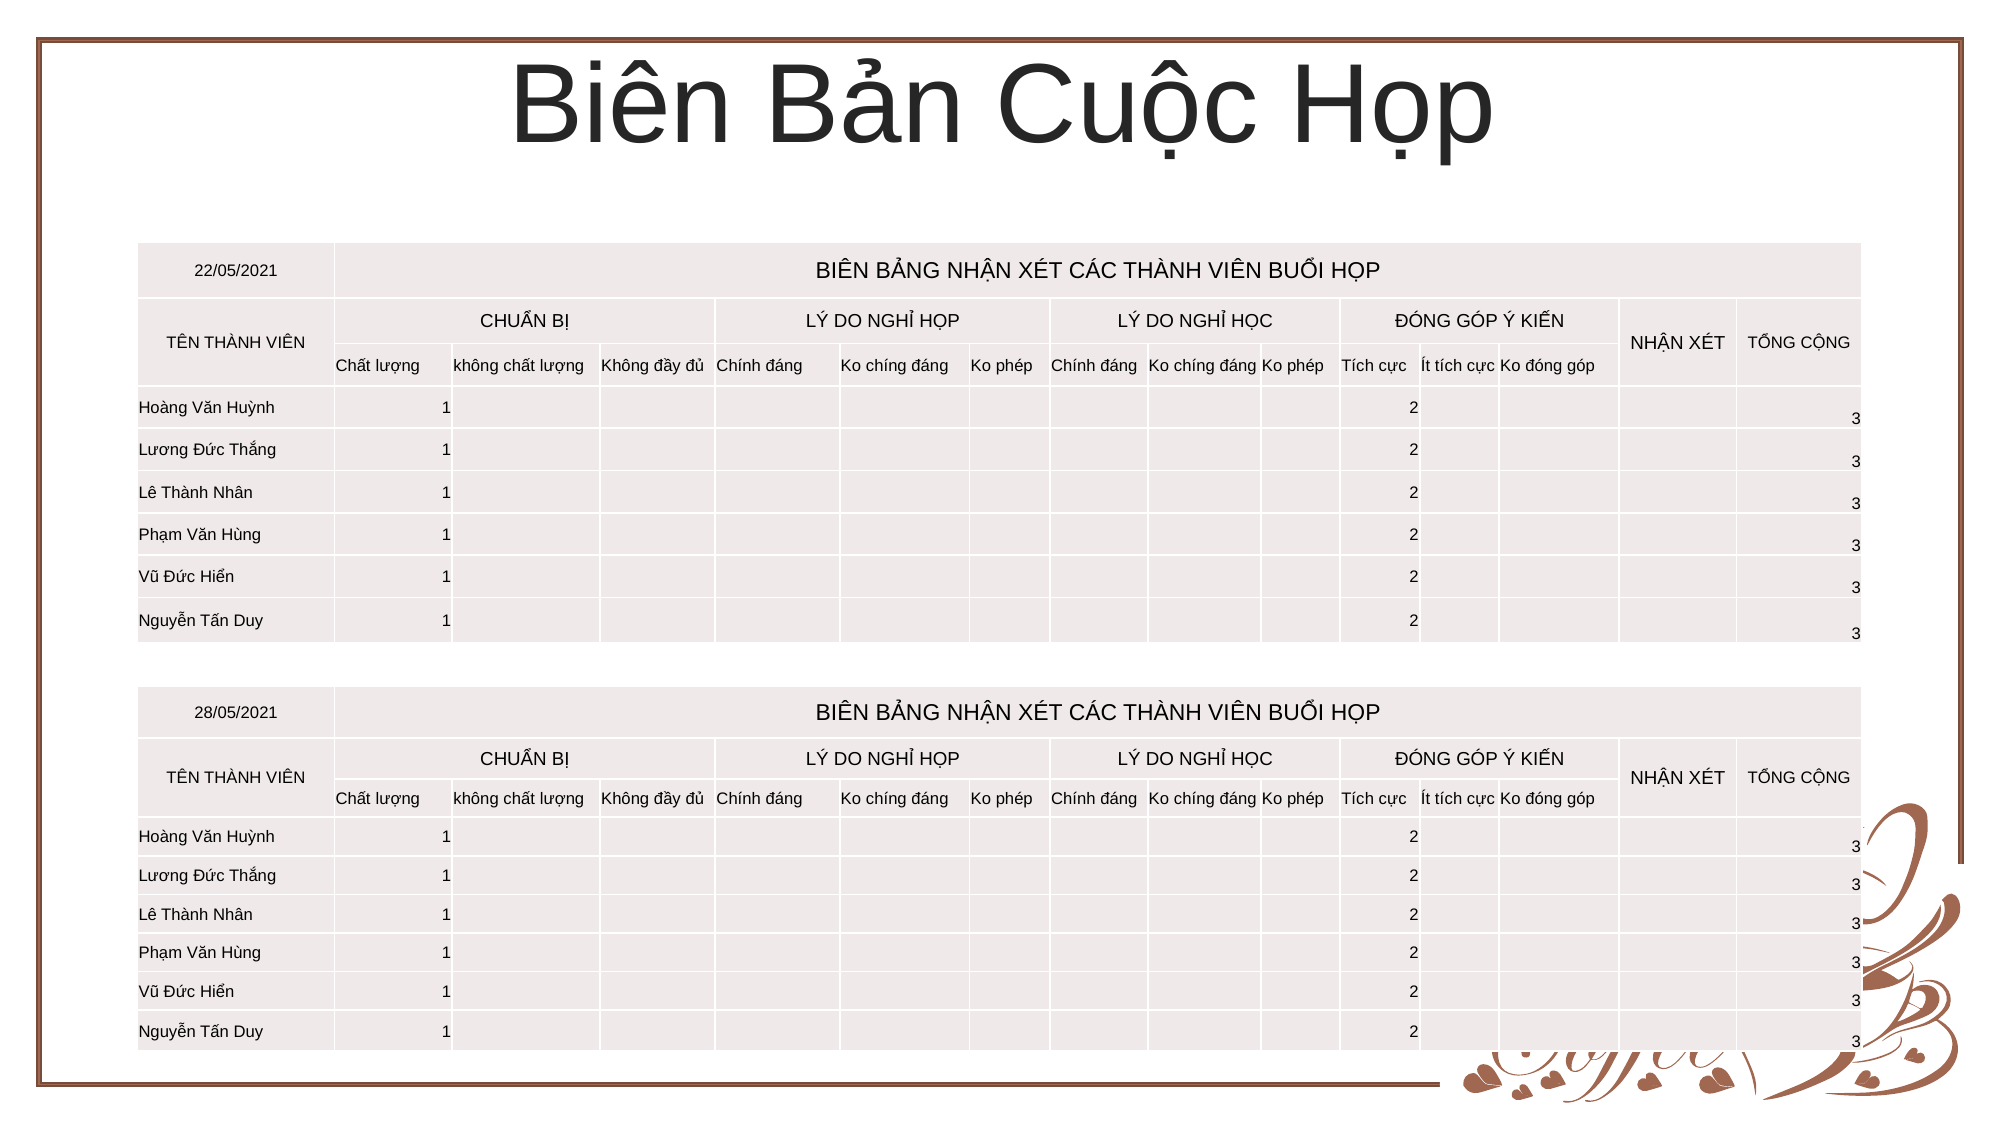

Biên Bản Cuộc Họp
| 22/05/2021 | BIÊN BẢNG NHẬN XÉT CÁC THÀNH VIÊN BUỔI HỌP |  |  |  |  |  |  |  |  |  |  |  |  |  |
| --- | --- | --- | --- | --- | --- | --- | --- | --- | --- | --- | --- | --- | --- | --- |
| TÊN THÀNH VIÊN | CHUẨN BỊ |  |  | LÝ DO NGHỈ HỌP |  |  | LÝ DO NGHỈ HỌC |  |  | ĐÓNG GÓP Ý KIẾN |  |  | NHẬN XÉT | TỔNG CỘNG |
|  | Chất lượng | không chất lượng | Không đầy đủ | Chính đáng | Ko chíng đáng | Ko phép | Chính đáng | Ko chíng đáng | Ko phép | Tích cực | Ít tích cực | Ko đóng góp |  |  |
| Hoàng Văn Huỳnh | 1 |  |  |  |  |  |  |  |  | 2 |  |  |  | 3 |
| Lương Đức Thắng | 1 |  |  |  |  |  |  |  |  | 2 |  |  |  | 3 |
| Lê Thành Nhân | 1 |  |  |  |  |  |  |  |  | 2 |  |  |  | 3 |
| Phạm Văn Hùng | 1 |  |  |  |  |  |  |  |  | 2 |  |  |  | 3 |
| Vũ Đức Hiển | 1 |  |  |  |  |  |  |  |  | 2 |  |  |  | 3 |
| Nguyễn Tấn Duy | 1 |  |  |  |  |  |  |  |  | 2 |  |  |  | 3 |
| 28/05/2021 | BIÊN BẢNG NHẬN XÉT CÁC THÀNH VIÊN BUỔI HỌP |  |  |  |  |  |  |  |  |  |  |  |  |  |
| --- | --- | --- | --- | --- | --- | --- | --- | --- | --- | --- | --- | --- | --- | --- |
| TÊN THÀNH VIÊN | CHUẨN BỊ |  |  | LÝ DO NGHỈ HỌP |  |  | LÝ DO NGHỈ HỌC |  |  | ĐÓNG GÓP Ý KIẾN |  |  | NHẬN XÉT | TỔNG CỘNG |
|  | Chất lượng | không chất lượng | Không đầy đủ | Chính đáng | Ko chíng đáng | Ko phép | Chính đáng | Ko chíng đáng | Ko phép | Tích cực | Ít tích cực | Ko đóng góp |  |  |
| Hoàng Văn Huỳnh | 1 |  |  |  |  |  |  |  |  | 2 |  |  |  | 3 |
| Lương Đức Thắng | 1 |  |  |  |  |  |  |  |  | 2 |  |  |  | 3 |
| Lê Thành Nhân | 1 |  |  |  |  |  |  |  |  | 2 |  |  |  | 3 |
| Phạm Văn Hùng | 1 |  |  |  |  |  |  |  |  | 2 |  |  |  | 3 |
| Vũ Đức Hiển | 1 |  |  |  |  |  |  |  |  | 2 |  |  |  | 3 |
| Nguyễn Tấn Duy | 1 |  |  |  |  |  |  |  |  | 2 |  |  |  | 3 |